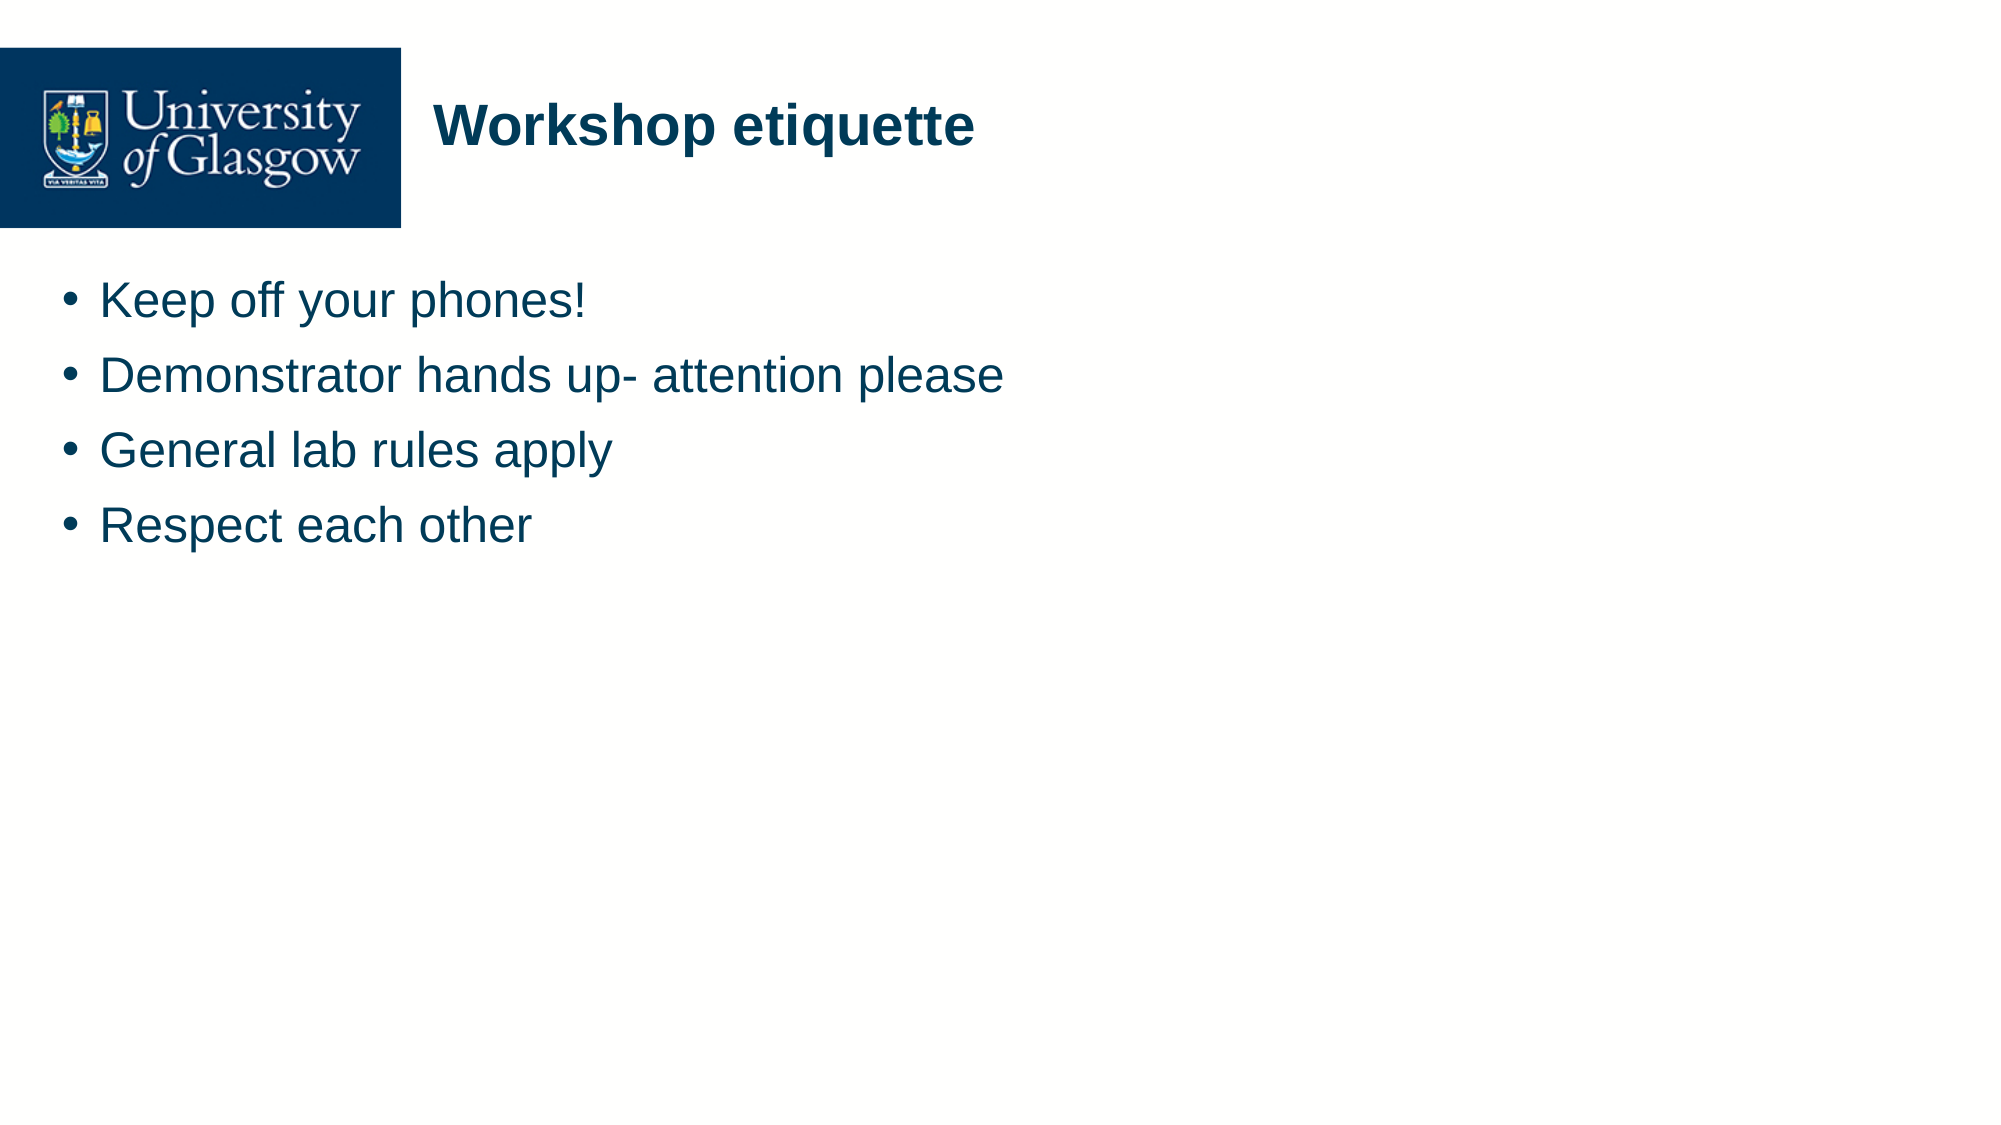

# Workshop etiquette
Keep off your phones!
Demonstrator hands up- attention please
General lab rules apply
Respect each other